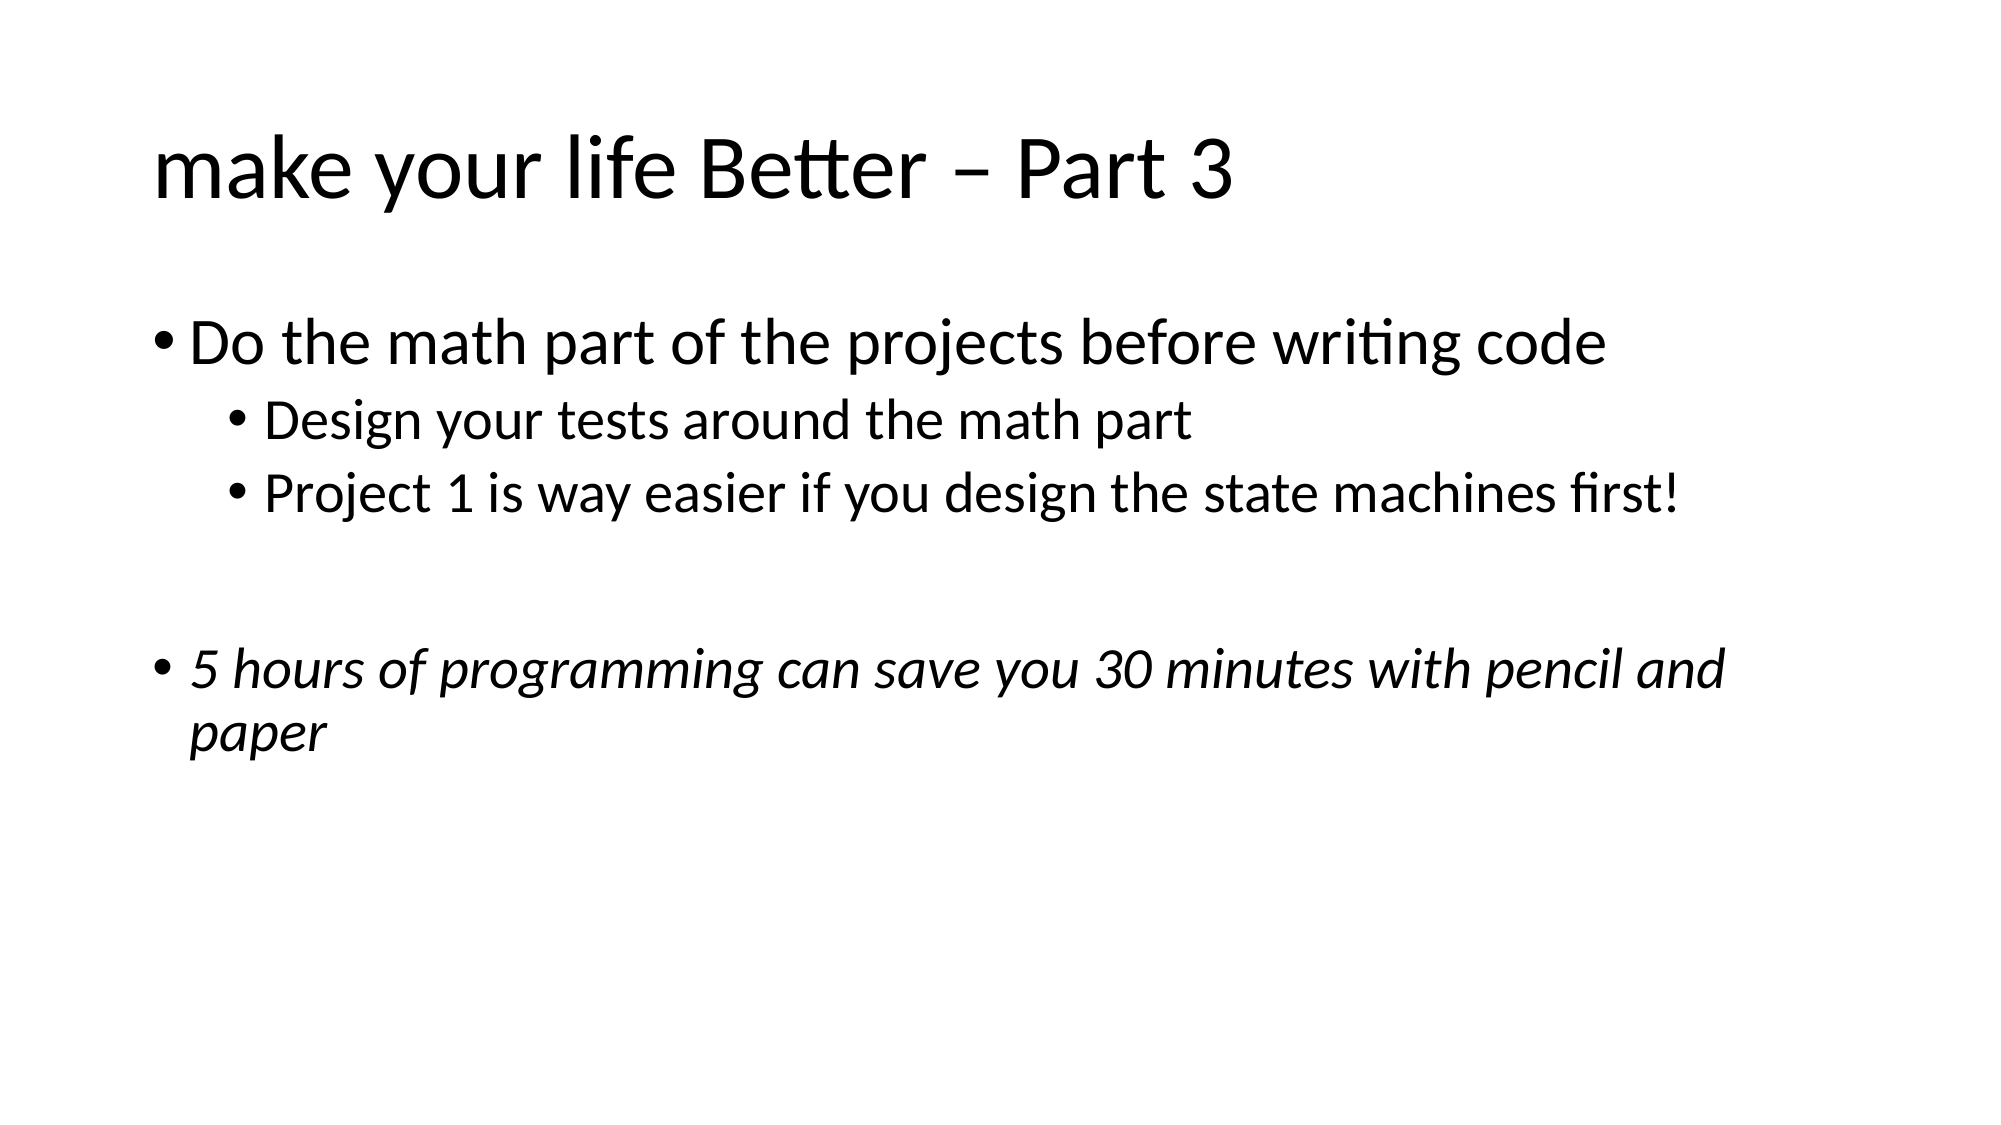

# make your life Better – Part 3
Do the math part of the projects before writing code
Design your tests around the math part
Project 1 is way easier if you design the state machines first!

5 hours of programming can save you 30 minutes with pencil and paper